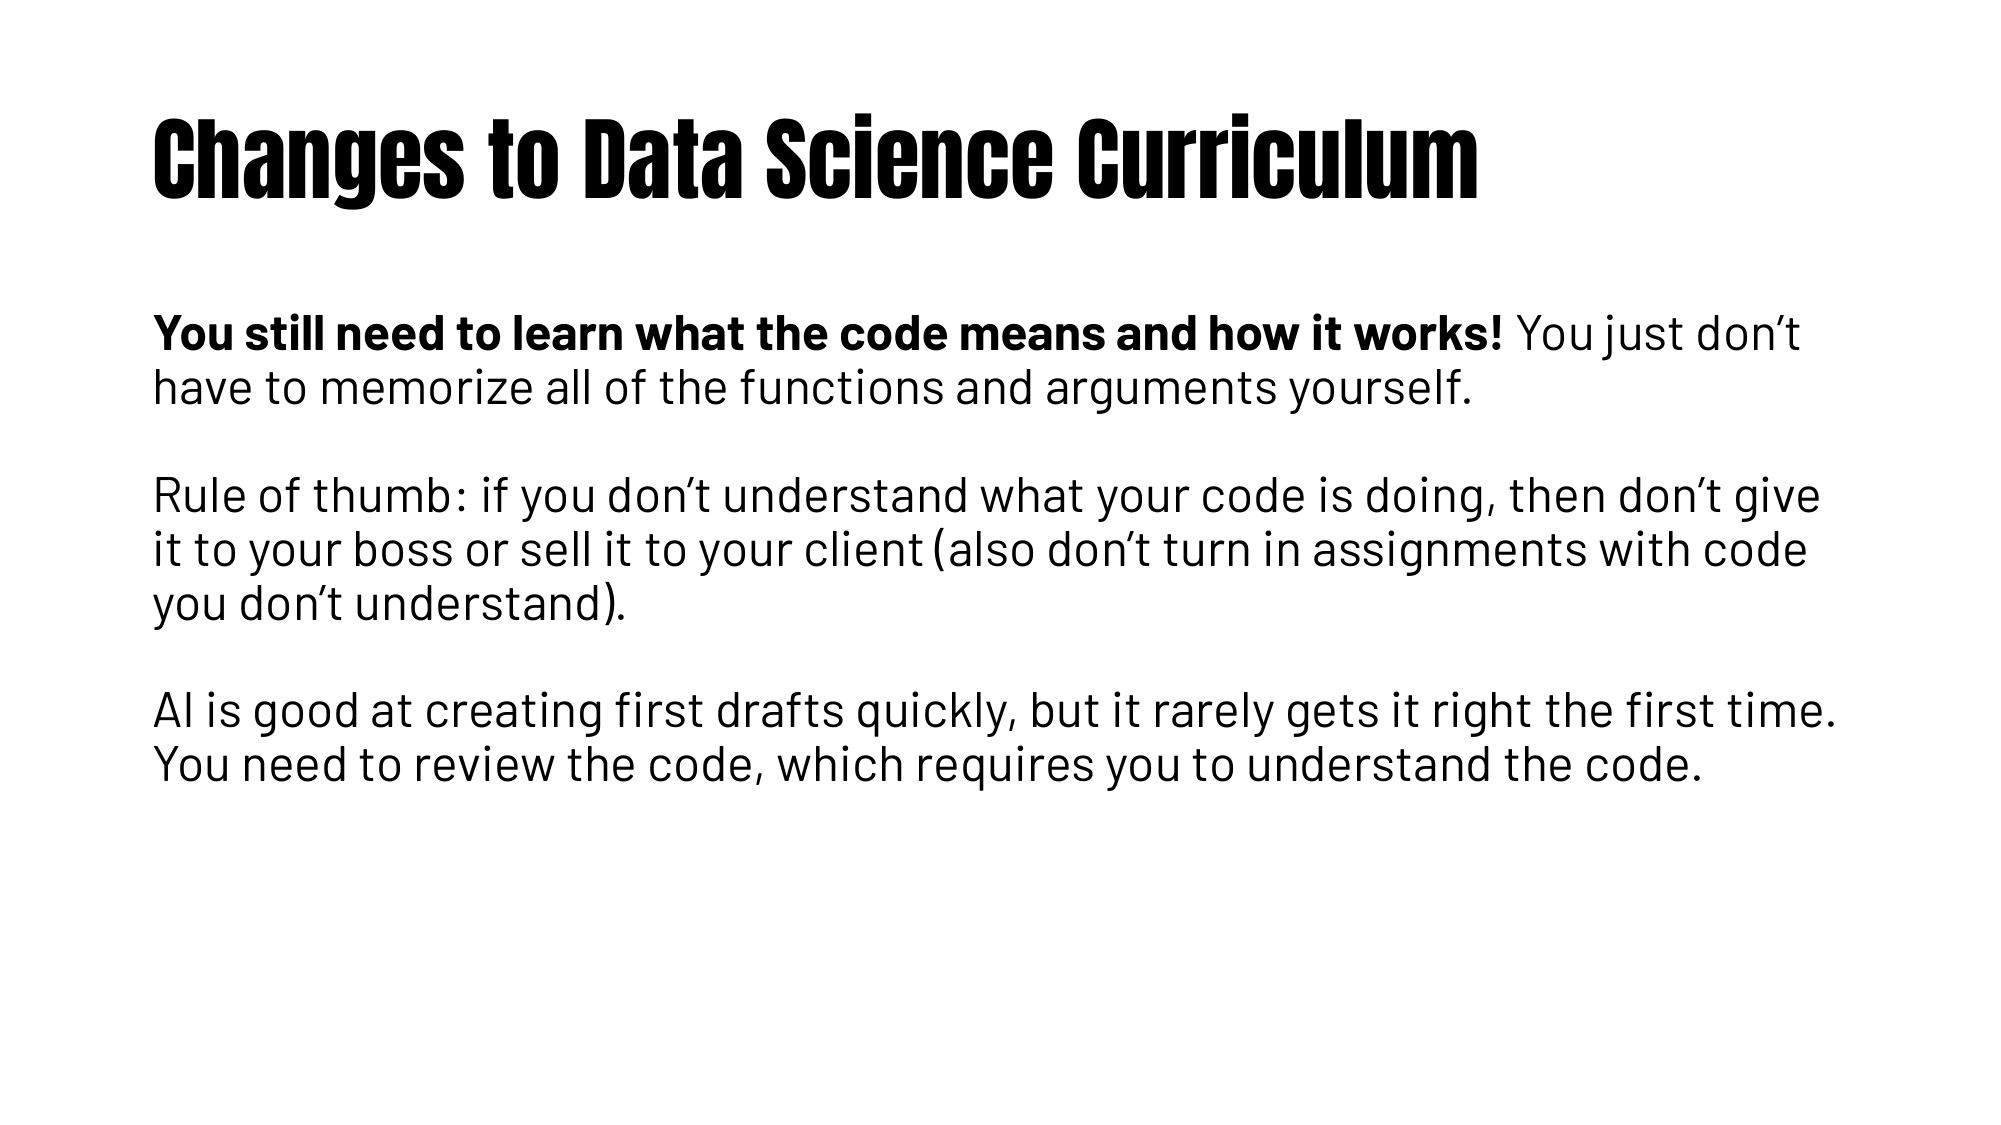

# Changes to Data Science Curriculum
You still need to learn what the code means and how it works! You just don’t have to memorize all of the functions and arguments yourself.
Rule of thumb: if you don’t understand what your code is doing, then don’t give it to your boss or sell it to your client (also don’t turn in assignments with code you don’t understand).
AI is good at creating first drafts quickly, but it rarely gets it right the first time. You need to review the code, which requires you to understand the code.